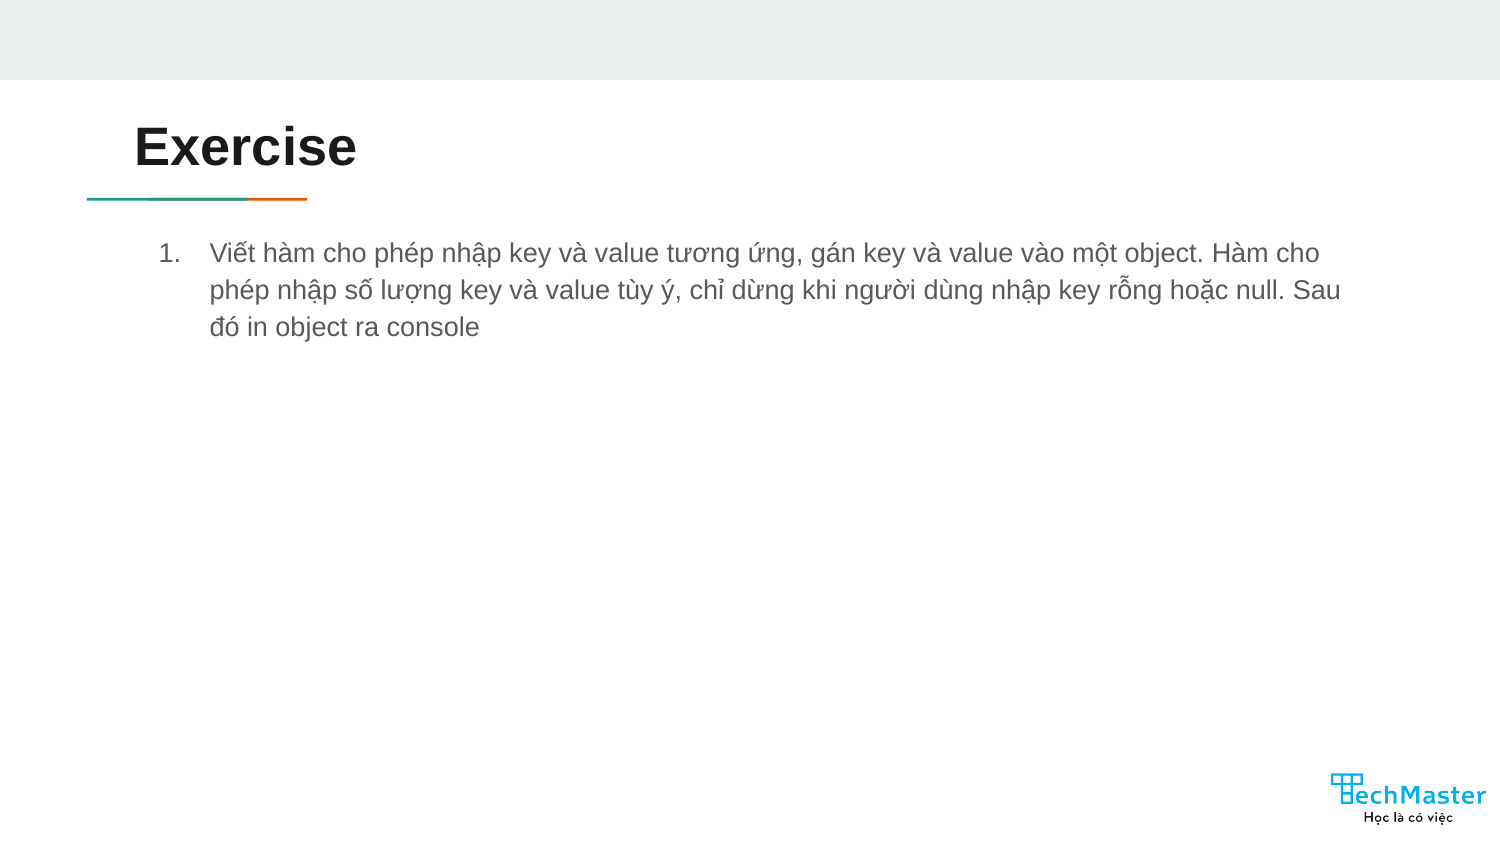

# Exercise
Viết hàm cho phép nhập key và value tương ứng, gán key và value vào một object. Hàm cho phép nhập số lượng key và value tùy ý, chỉ dừng khi người dùng nhập key rỗng hoặc null. Sau đó in object ra console